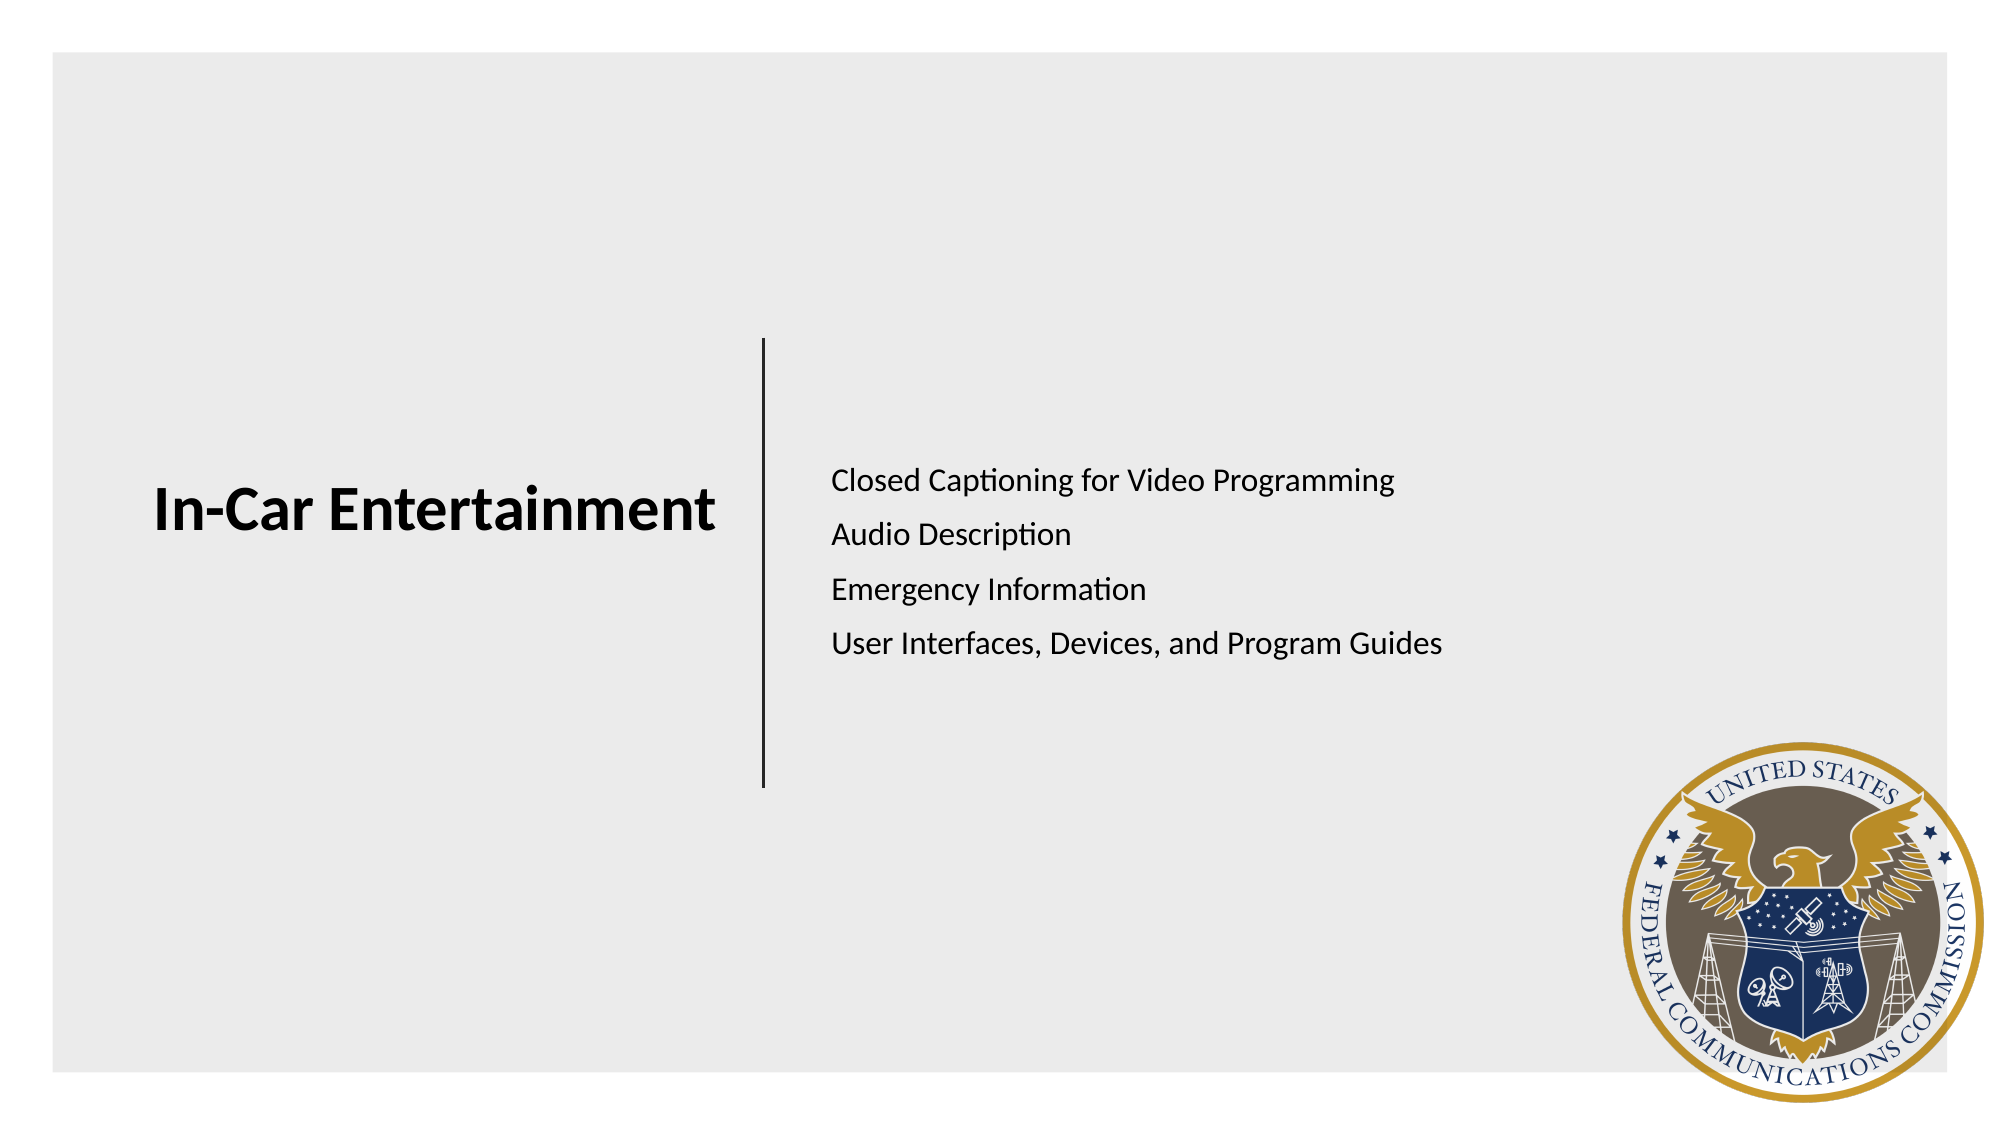

# In-Car Entertainment
Closed Captioning for Video Programming
Audio Description
Emergency Information
User Interfaces, Devices, and Program Guides